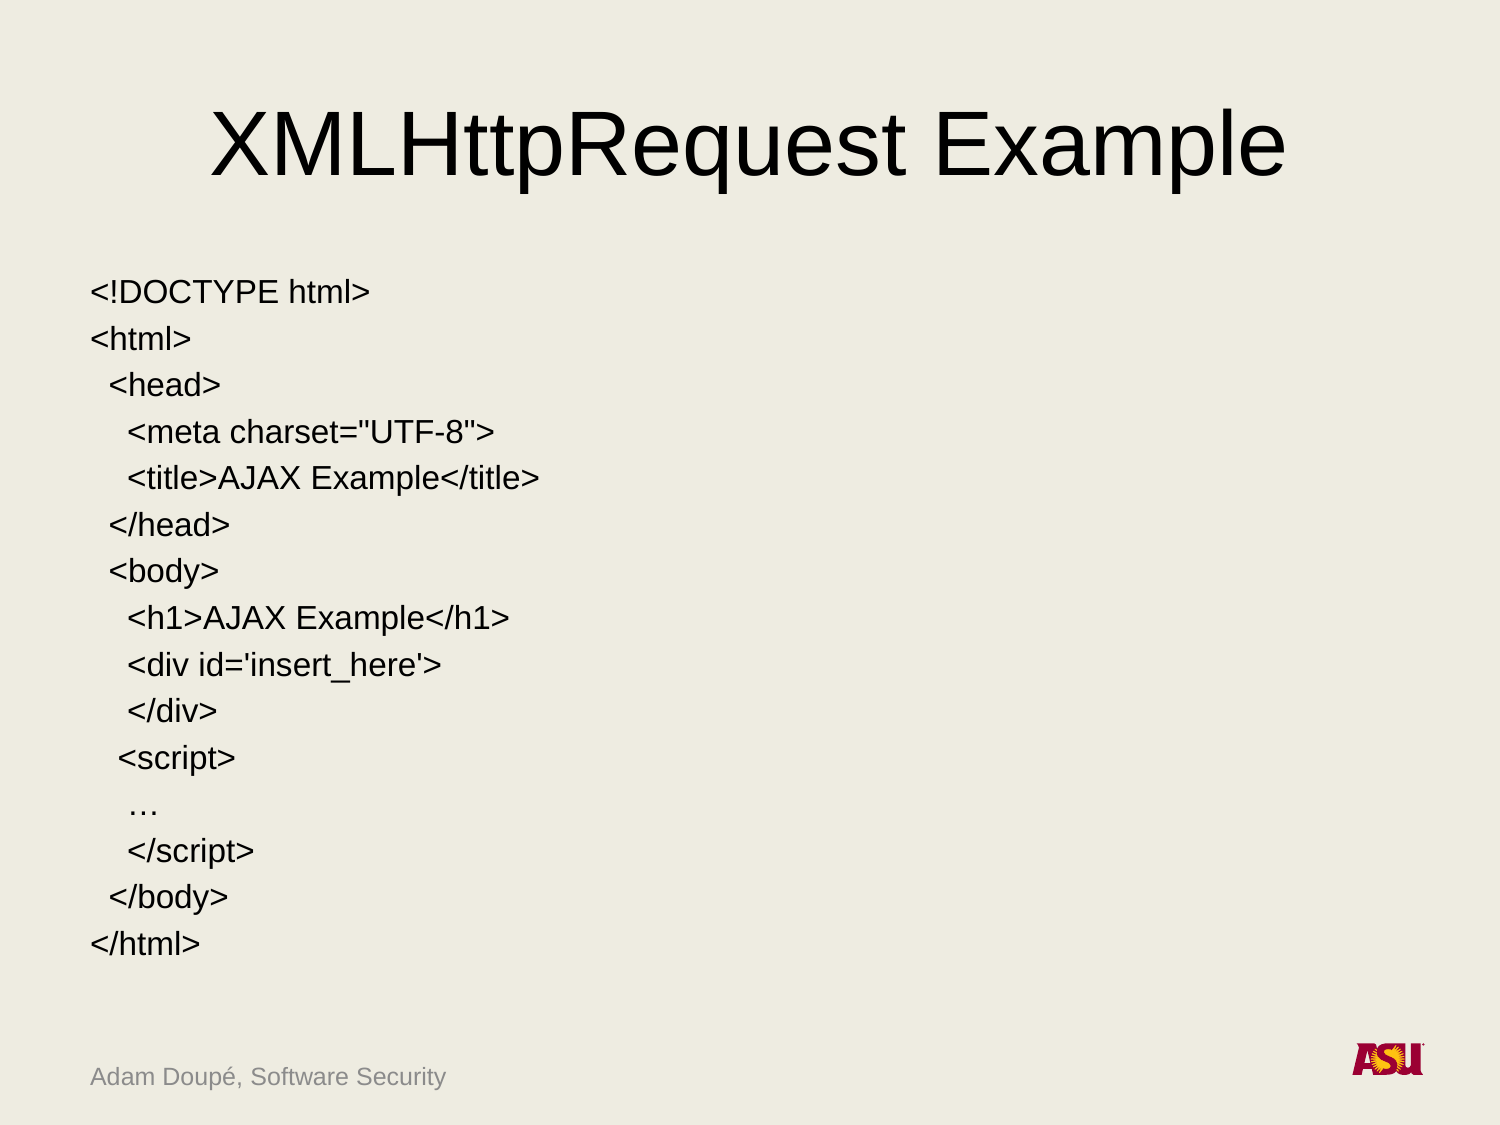

# XMLHttpRequest Example
<!DOCTYPE html>
<html>
  <head>
    <meta charset="UTF-8">
    <title>AJAX Example</title>
  </head>
  <body>
    <h1>AJAX Example</h1>
    <div id='insert_here'>
    </div>
   <script>
    …
    </script>
  </body>
</html>